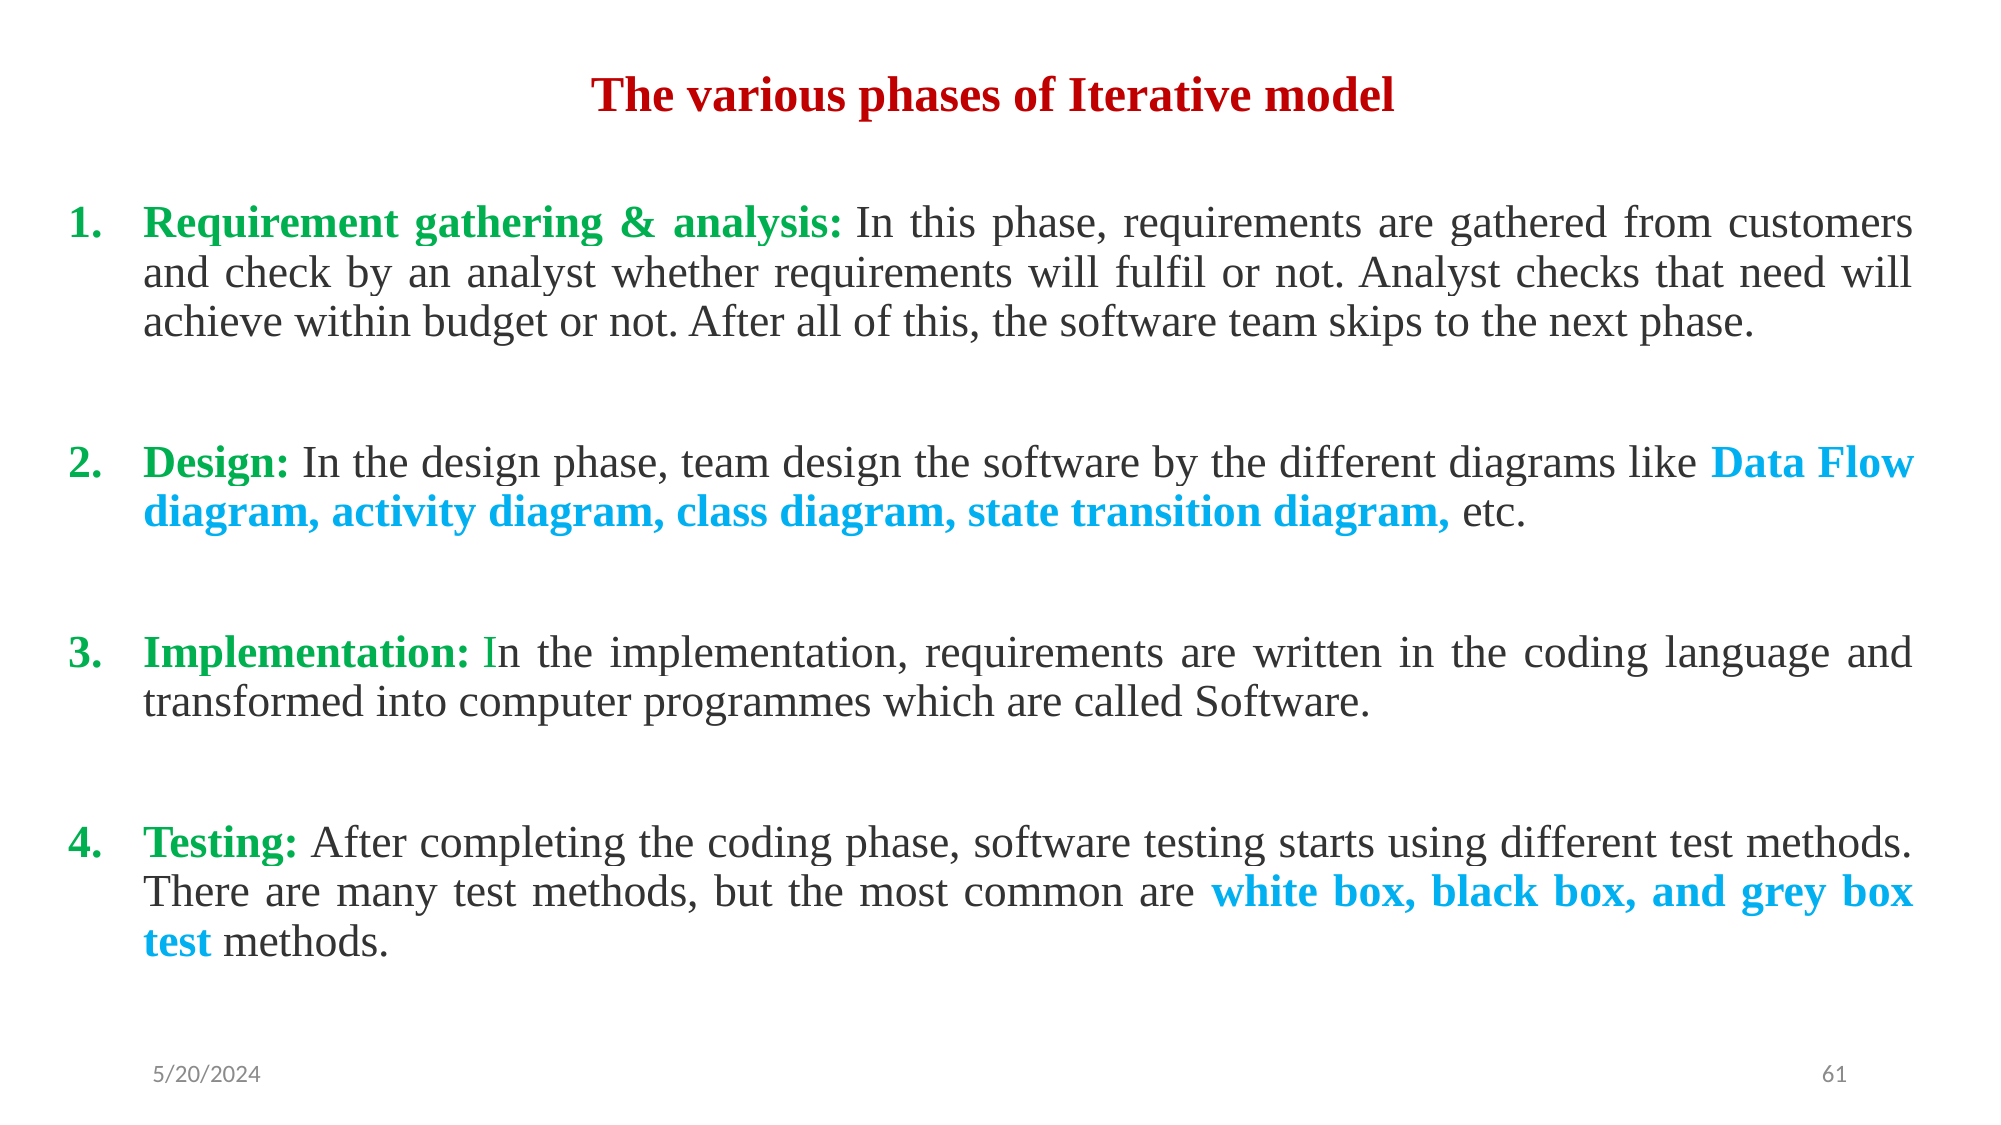

# The various phases of Iterative model
Requirement gathering & analysis: In this phase, requirements are gathered from customers and check by an analyst whether requirements will fulfil or not. Analyst checks that need will achieve within budget or not. After all of this, the software team skips to the next phase.

Design: In the design phase, team design the software by the different diagrams like Data Flow diagram, activity diagram, class diagram, state transition diagram, etc.

Implementation: In the implementation, requirements are written in the coding language and transformed into computer programmes which are called Software.

Testing: After completing the coding phase, software testing starts using different test methods. There are many test methods, but the most common are white box, black box, and grey box test methods.

5/20/2024
61